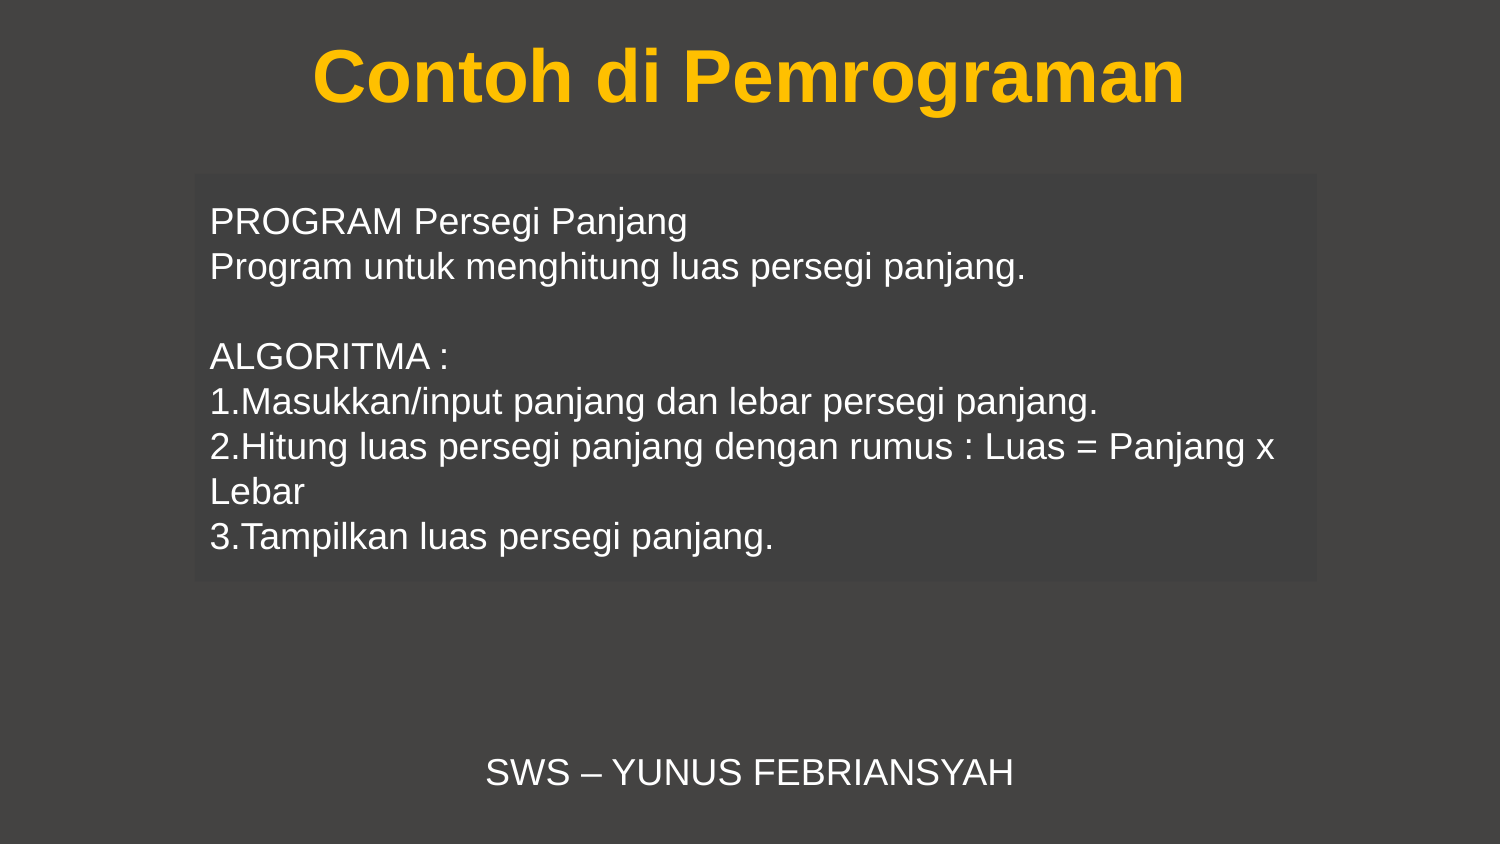

Contoh di Pemrograman
PROGRAM Persegi Panjang
Program untuk menghitung luas persegi panjang.

ALGORITMA :
Masukkan/input panjang dan lebar persegi panjang.
Hitung luas persegi panjang dengan rumus : Luas = Panjang x Lebar
Tampilkan luas persegi panjang.